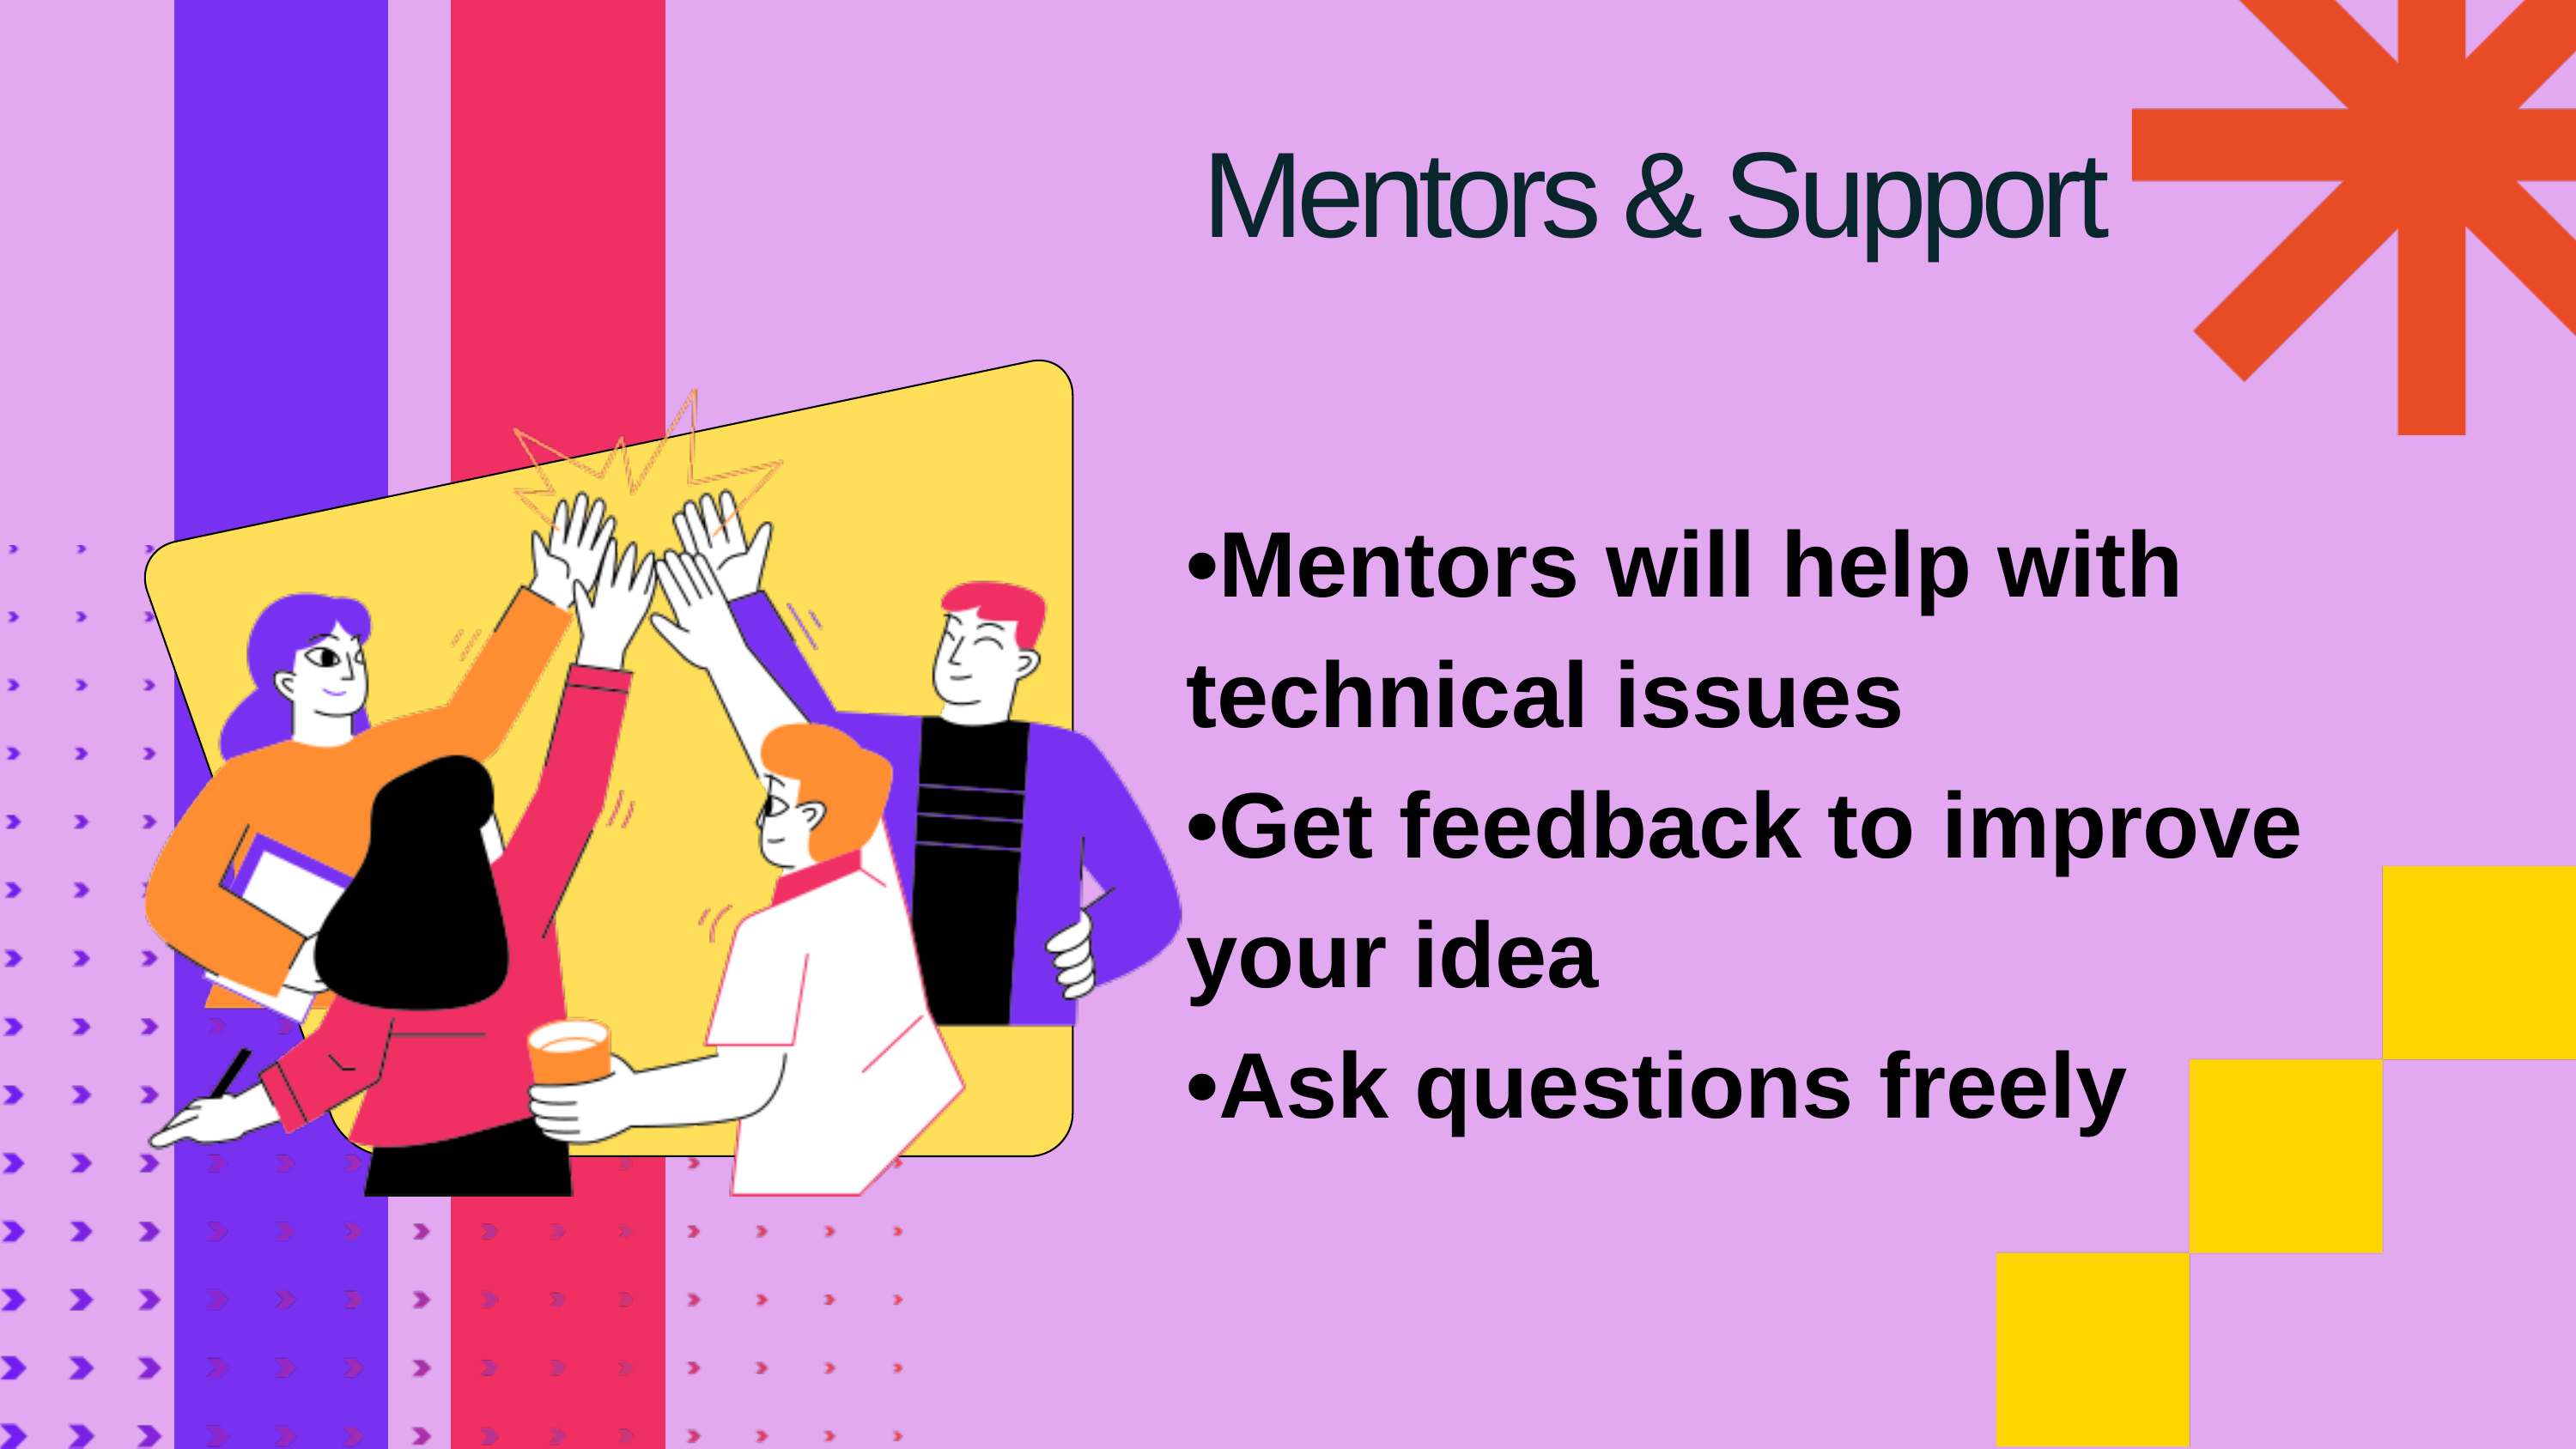

Mentors & Support

•Mentors will help with technical issues
•Get feedback to improve your idea
•Ask questions freely